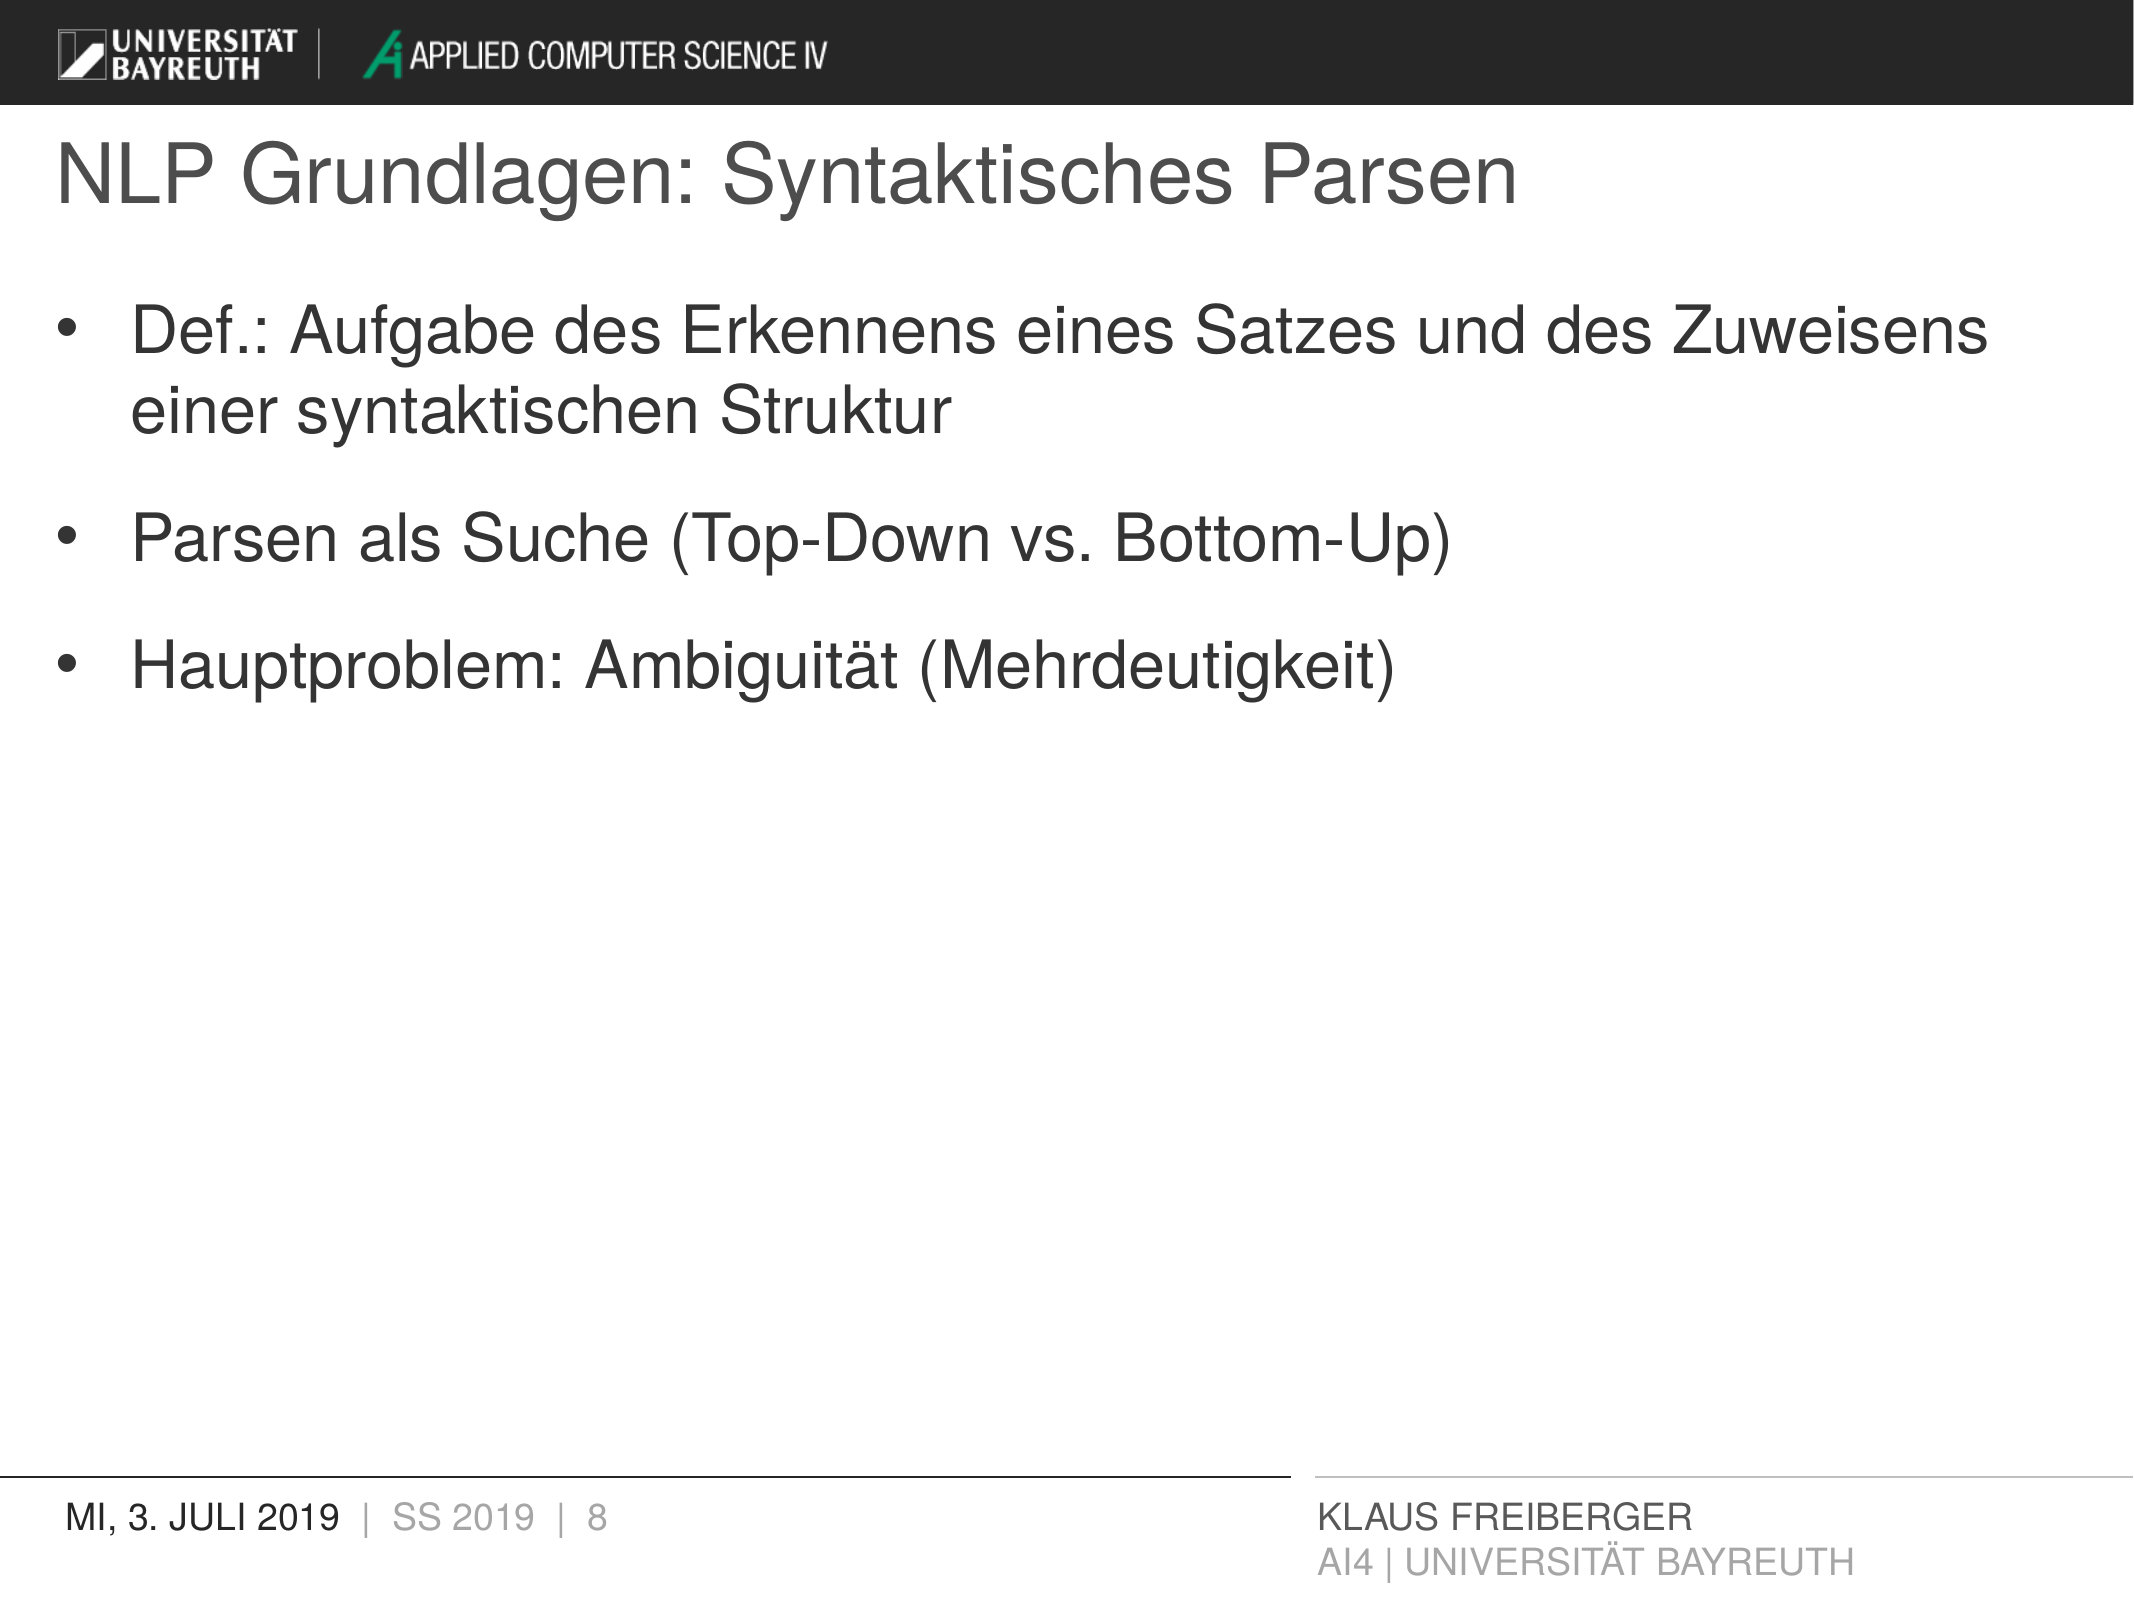

# NLP Grundlagen: Syntaktisches Parsen
Def.: Aufgabe des Erkennens eines Satzes und des Zuweisens einer syntaktischen Struktur
Parsen als Suche (Top-Down vs. Bottom-Up)
Hauptproblem: Ambiguität (Mehrdeutigkeit)